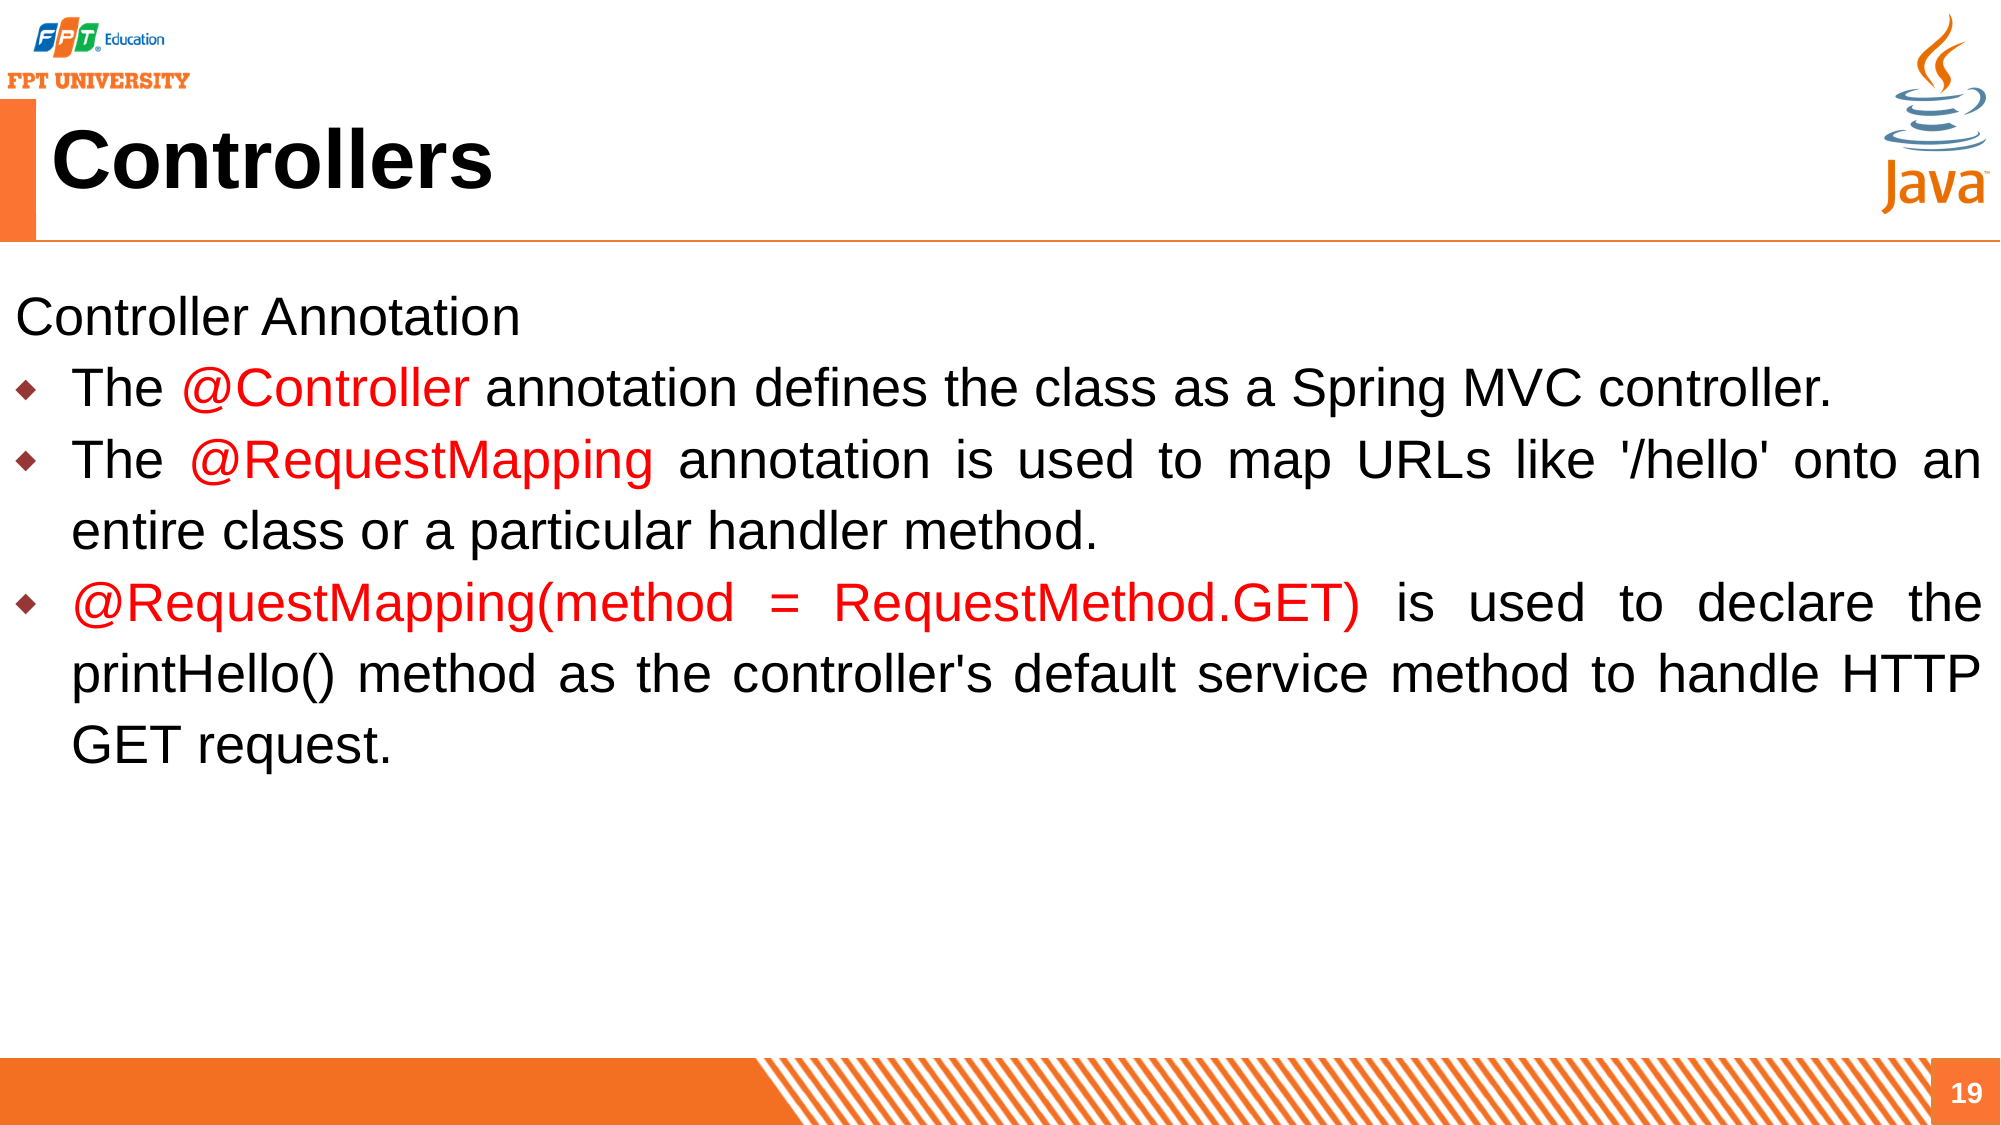

# Controllers
Controller Annotation
The @Controller annotation defines the class as a Spring MVC controller.
The @RequestMapping annotation is used to map URLs like '/hello' onto an entire class or a particular handler method.
@RequestMapping(method = RequestMethod.GET) is used to declare the printHello() method as the controller's default service method to handle HTTP GET request.

19